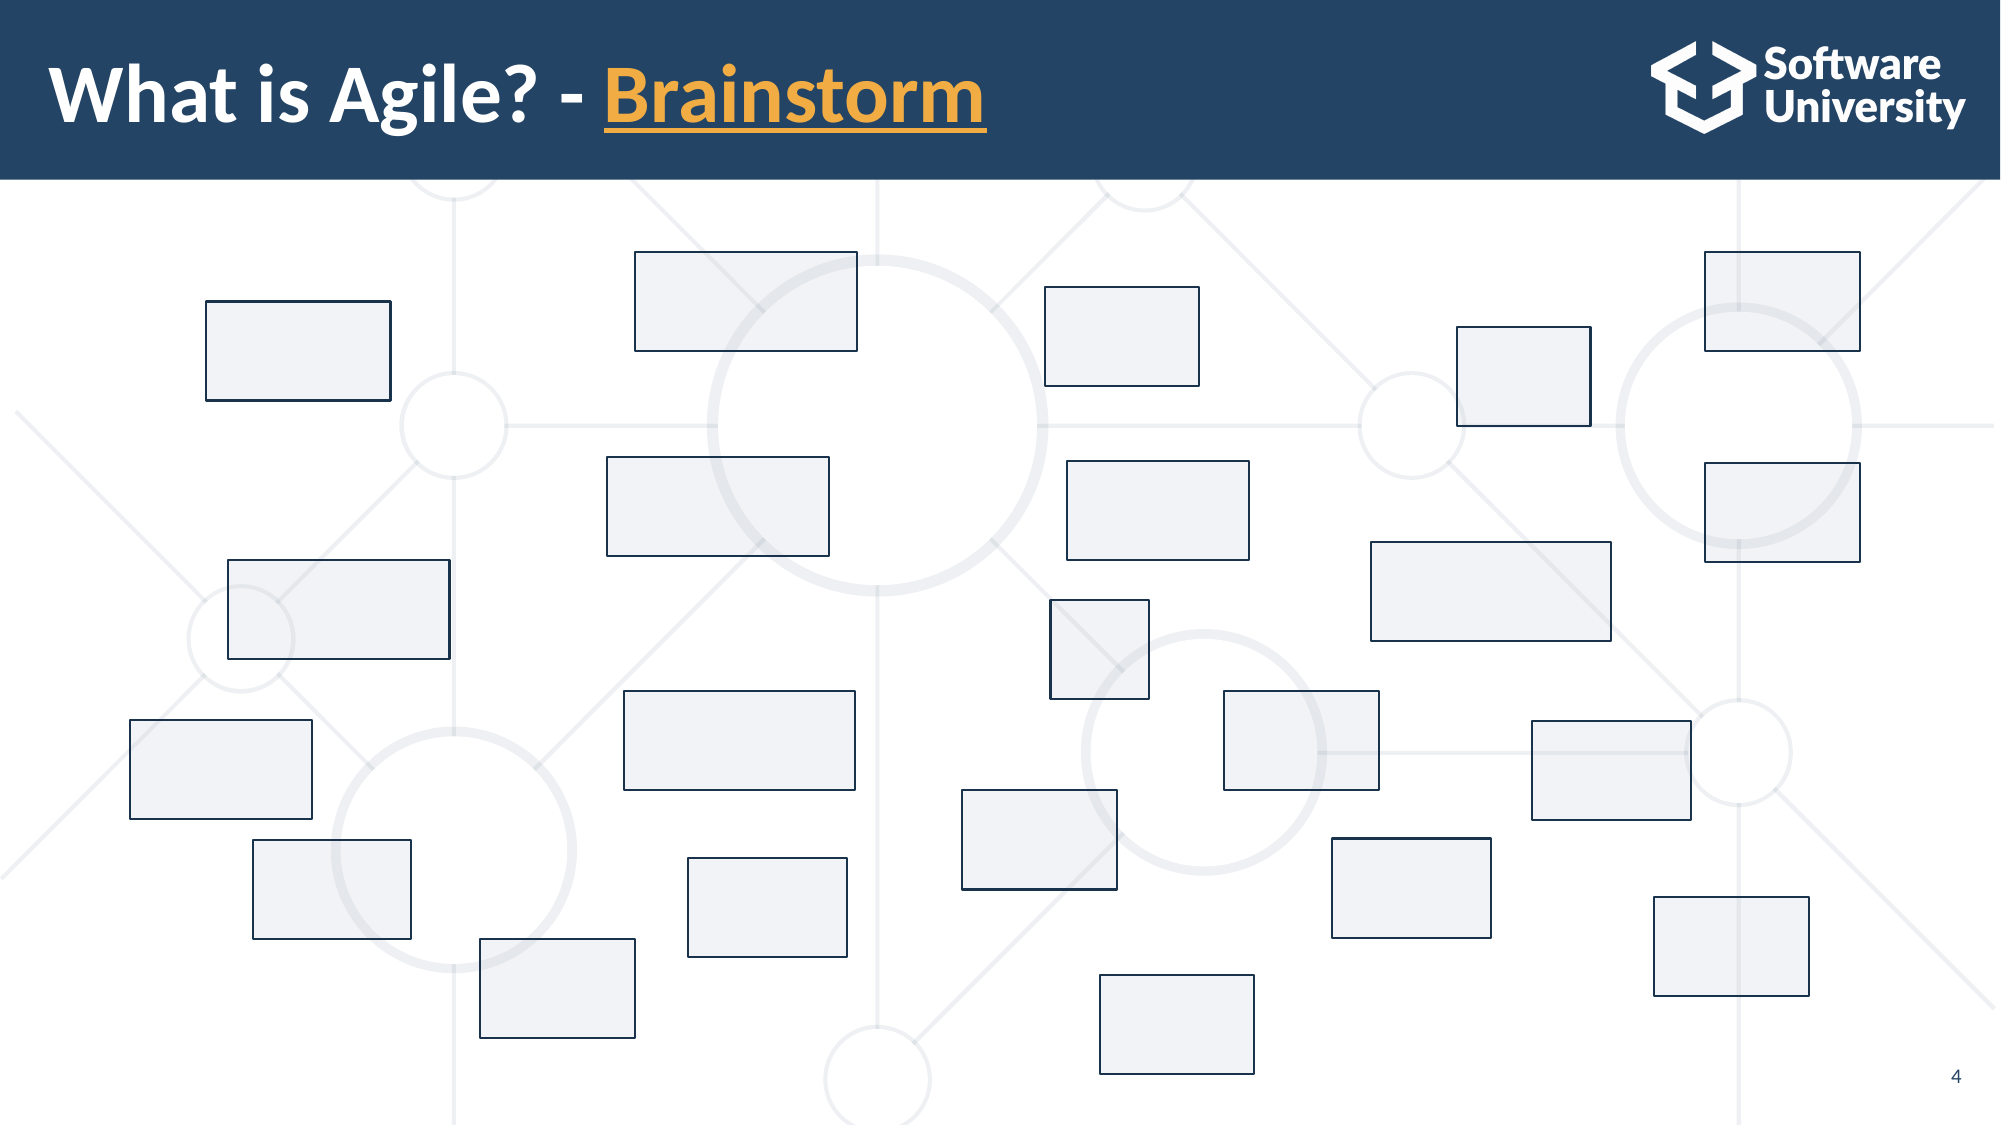

# What is Agile? - Brainstorm

4